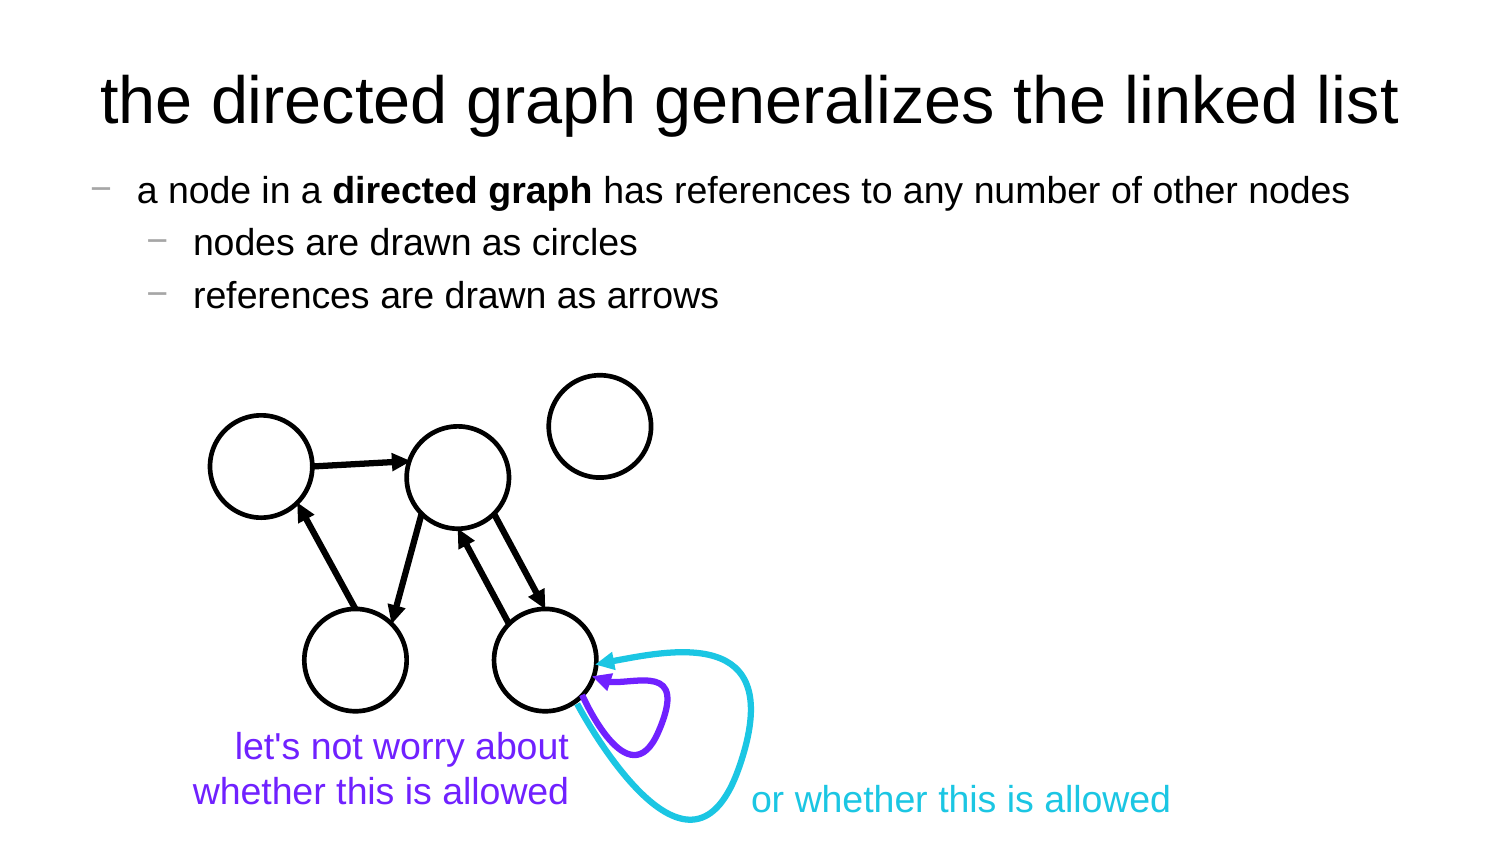

# the directed graph generalizes the linked list
a node in a directed graph has references to any number of other nodes
nodes are drawn as circles
references are drawn as arrows

or whether this is allowed

let's not worry about
whether this is allowed